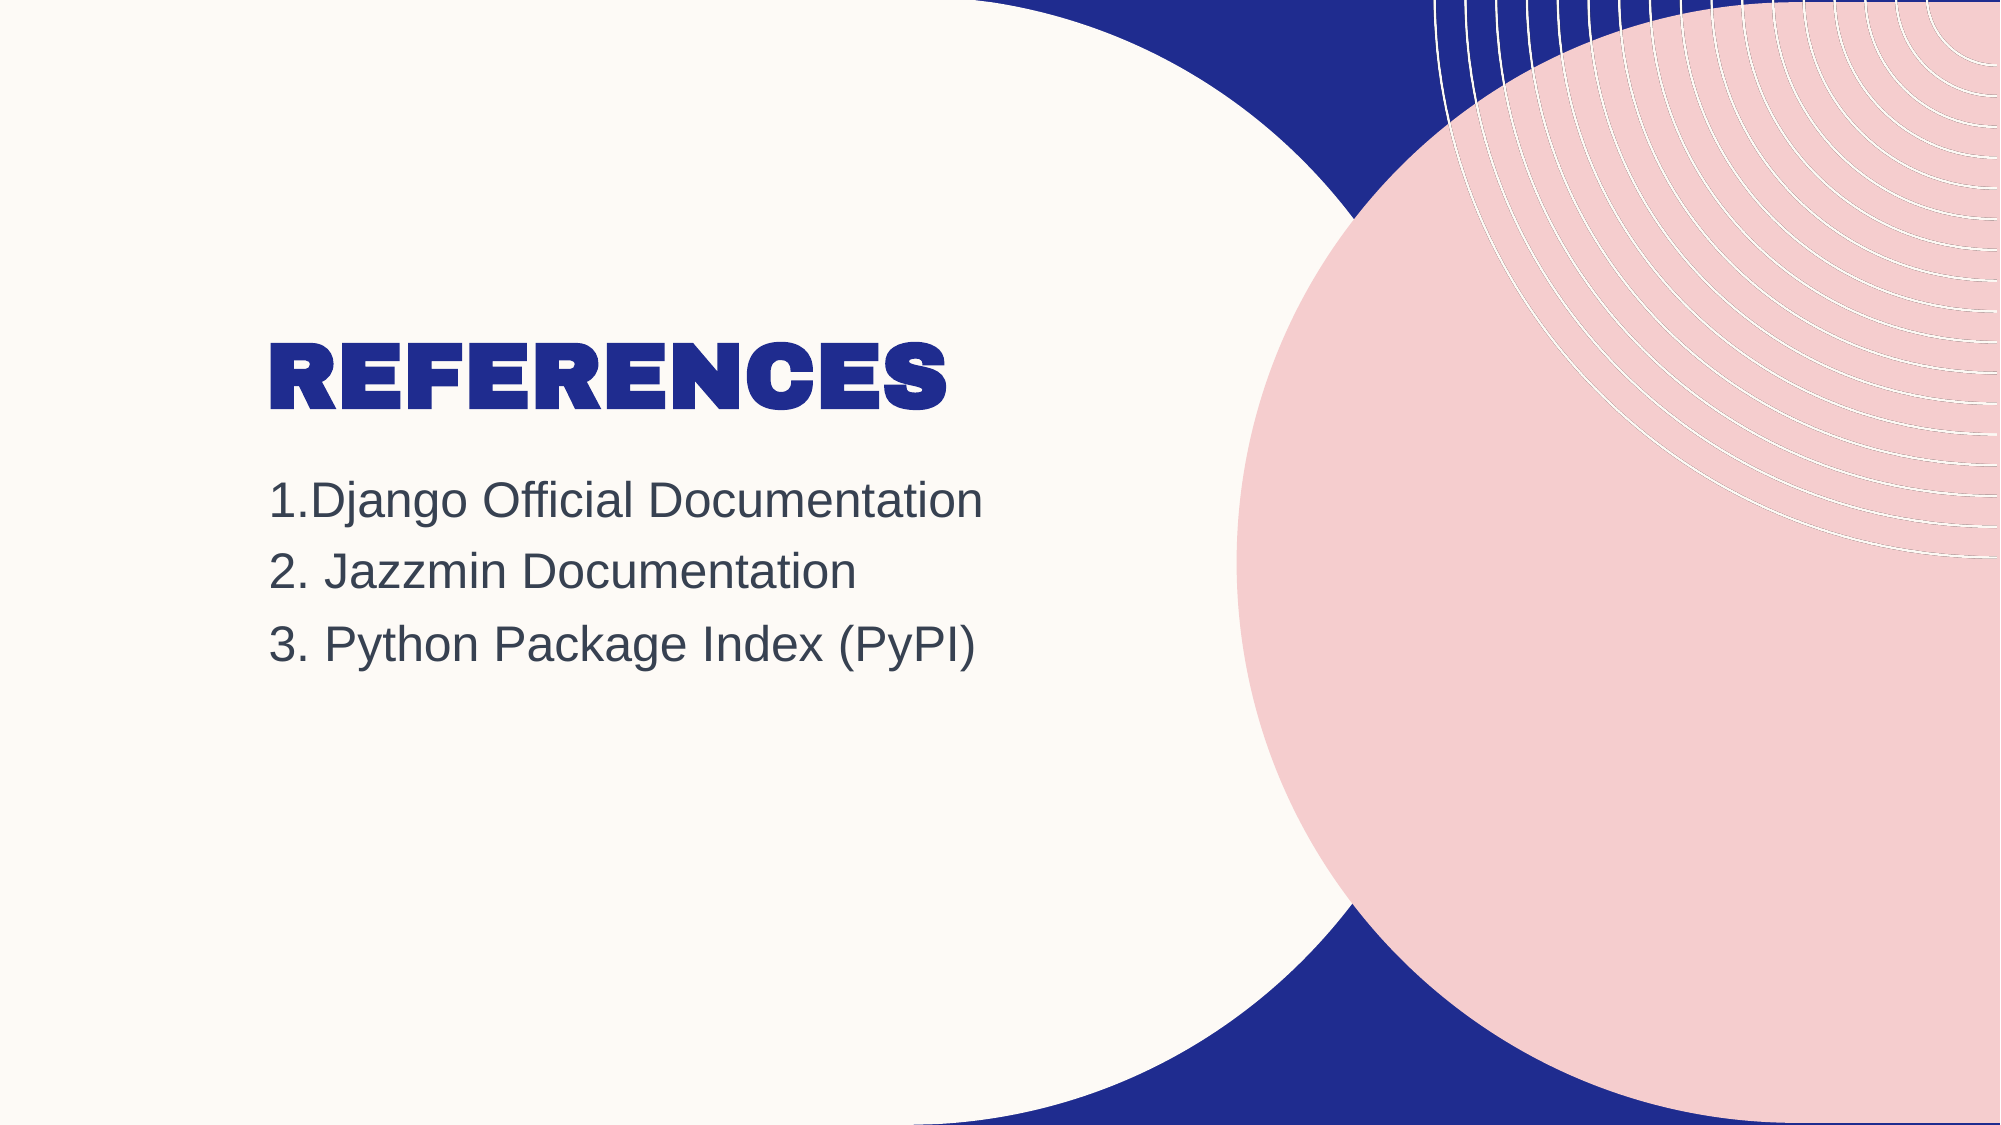

# references
1.Django Official Documentation
2. Jazzmin Documentation
3. Python Package Index (PyPI)